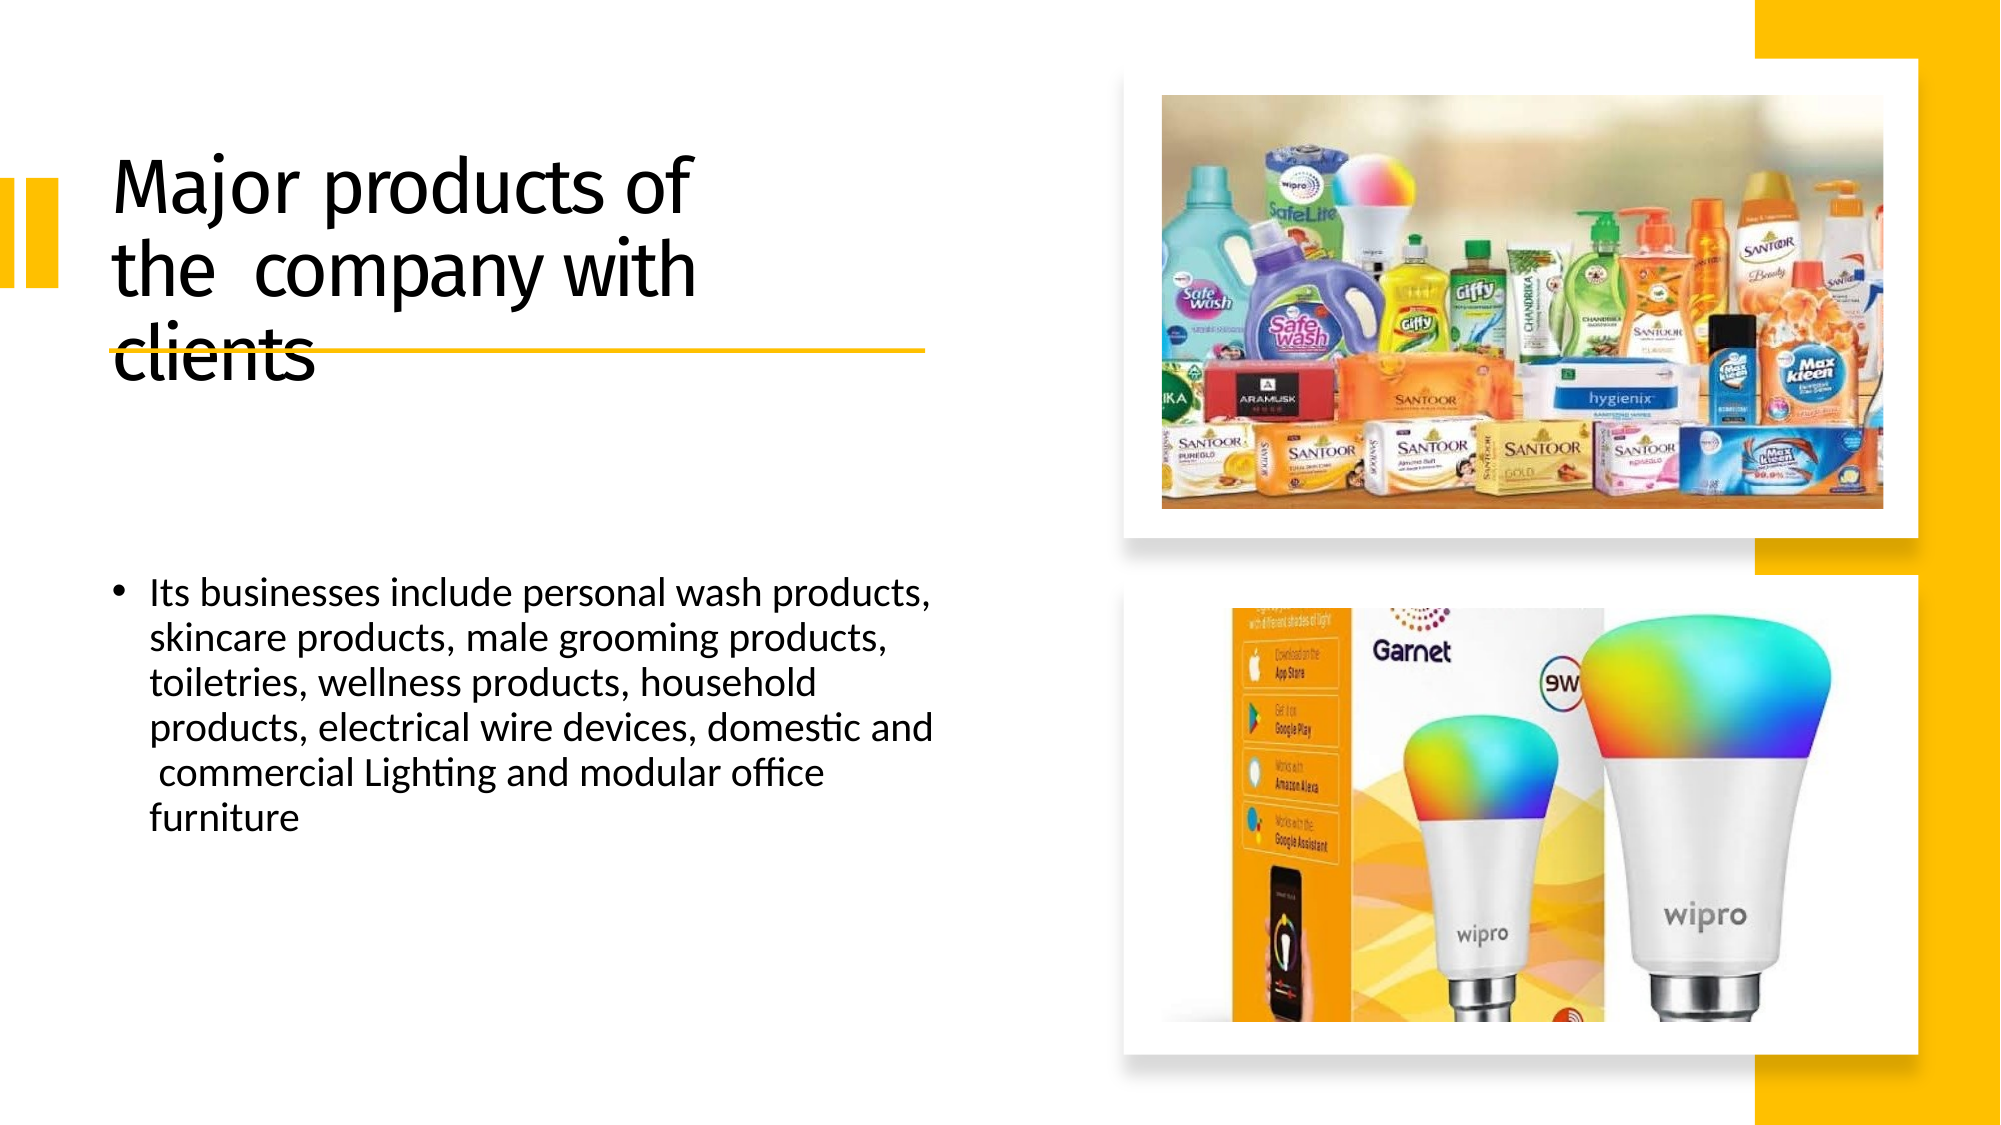

# Major products of the  company with clients

Its businesses include personal wash products,  skincare products, male grooming products,  toiletries, wellness products, household  products, electrical wire devices, domestic and  commercial Lighting and modular office  furniture